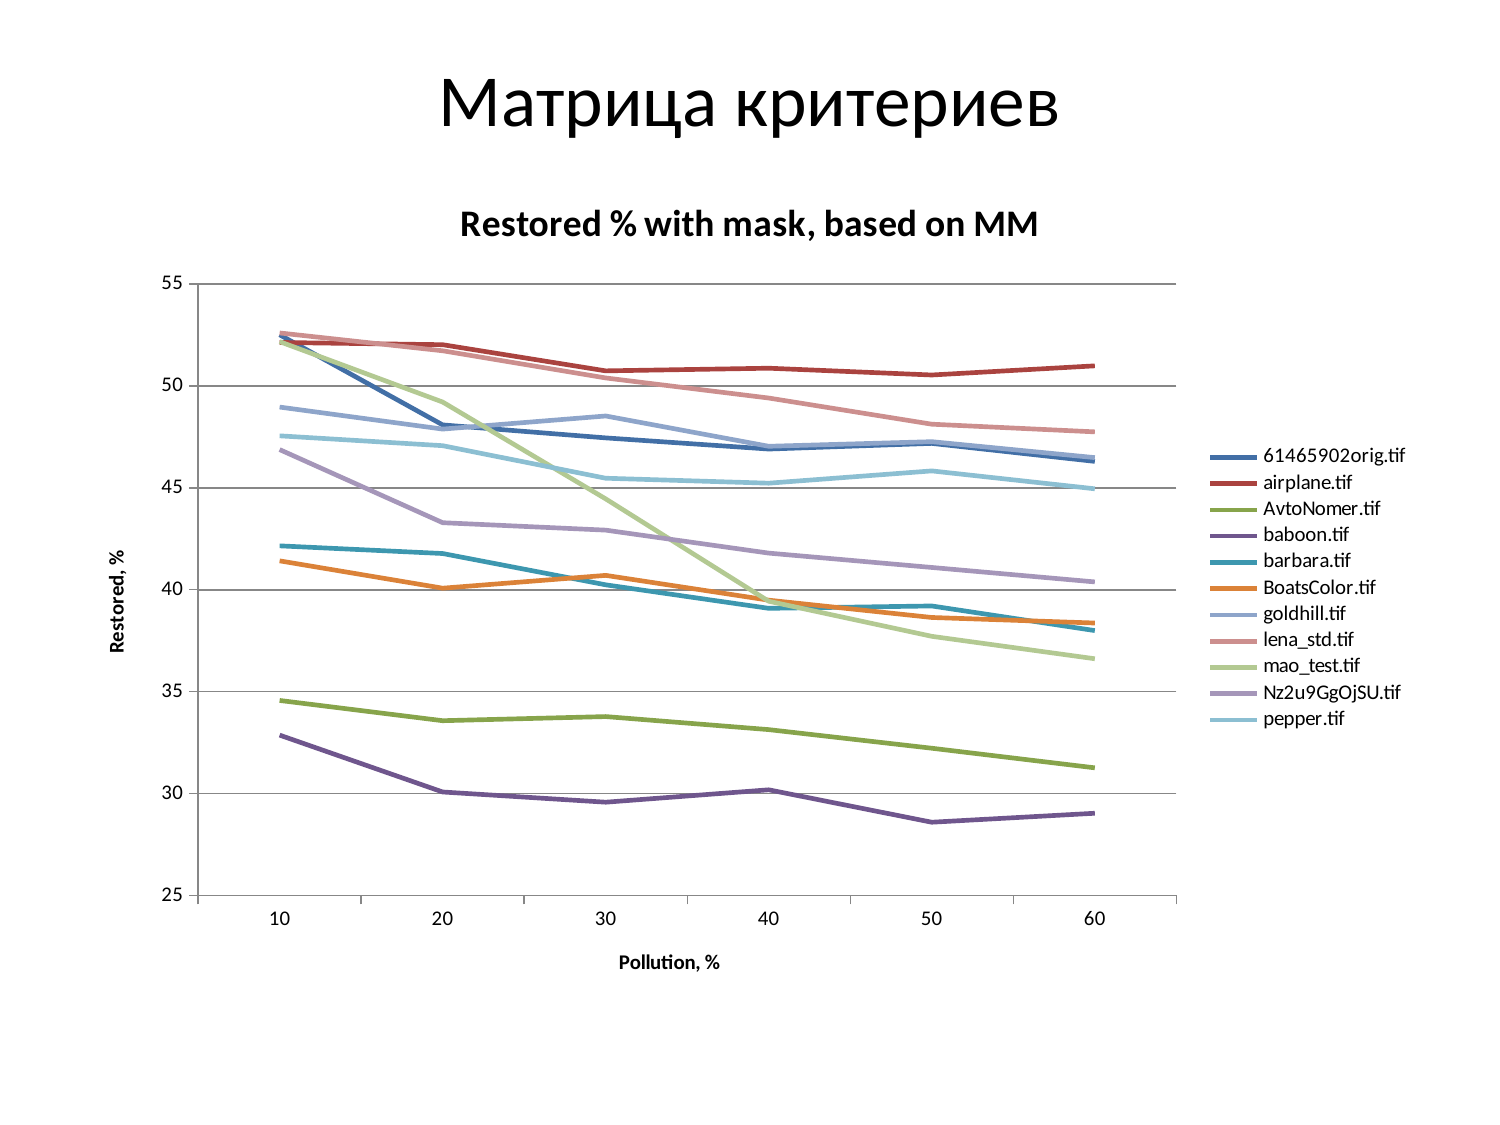

# Матрица критериев

### Chart: Restored % with mask, based on MM

| Category | 61465902orig.tif | airplane.tif | AvtoNomer.tif | baboon.tif | barbara.tif | BoatsColor.tif | goldhill.tif | lena_std.tif | mao_test.tif | Nz2u9GgOjSU.tif | pepper.tif |
|---|---|---|---|---|---|---|---|---|---|---|---|
| 10 | 52.51252385377835 | 52.135521828342775 | 34.56732064208648 | 32.86728417941896 | 42.157654971767705 | 41.42112285505839 | 48.96575779164725 | 52.60281046736833 | 52.175480395832 | 46.8809314588745 | 47.555271256794796 |
| 20 | 48.08993657334019 | 52.02538524778047 | 33.57634160850336 | 30.07632455633697 | 41.78001652055418 | 40.08054970823861 | 47.885837594147354 | 51.72858431166147 | 49.21132794349276 | 43.291672618677744 | 47.07061507405904 |
| 30 | 47.45259469684808 | 50.741817720407944 | 33.77821149497051 | 29.57768656988996 | 40.243924841221514 | 40.7093601602514 | 48.529495967224804 | 50.394371787197144 | 44.45964953820056 | 42.92723321211011 | 45.475635368671945 |
| 40 | 46.9060813242277 | 50.87159965433472 | 33.13757494407943 | 30.18475991682352 | 39.08966170963427 | 39.48873590679451 | 47.04150317659318 | 49.408517803073494 | 39.435372855617636 | 41.80166091892814 | 45.23200960052962 |
| 50 | 47.185177984660164 | 50.53875217341426 | 32.22423242593319 | 28.59283105324068 | 39.2033126586971 | 38.63928194873041 | 47.268265356389705 | 48.1267986315765 | 37.71602185939065 | 41.09775623026742 | 45.832683186749485 |
| 60 | 46.301748723289315 | 50.98941701844371 | 31.263652463204476 | 29.03545115861479 | 37.99557044374079 | 38.36606562505894 | 46.48466169793909 | 47.74845052845181 | 36.61360736453455 | 40.38754471135411 | 44.95733651279016 |